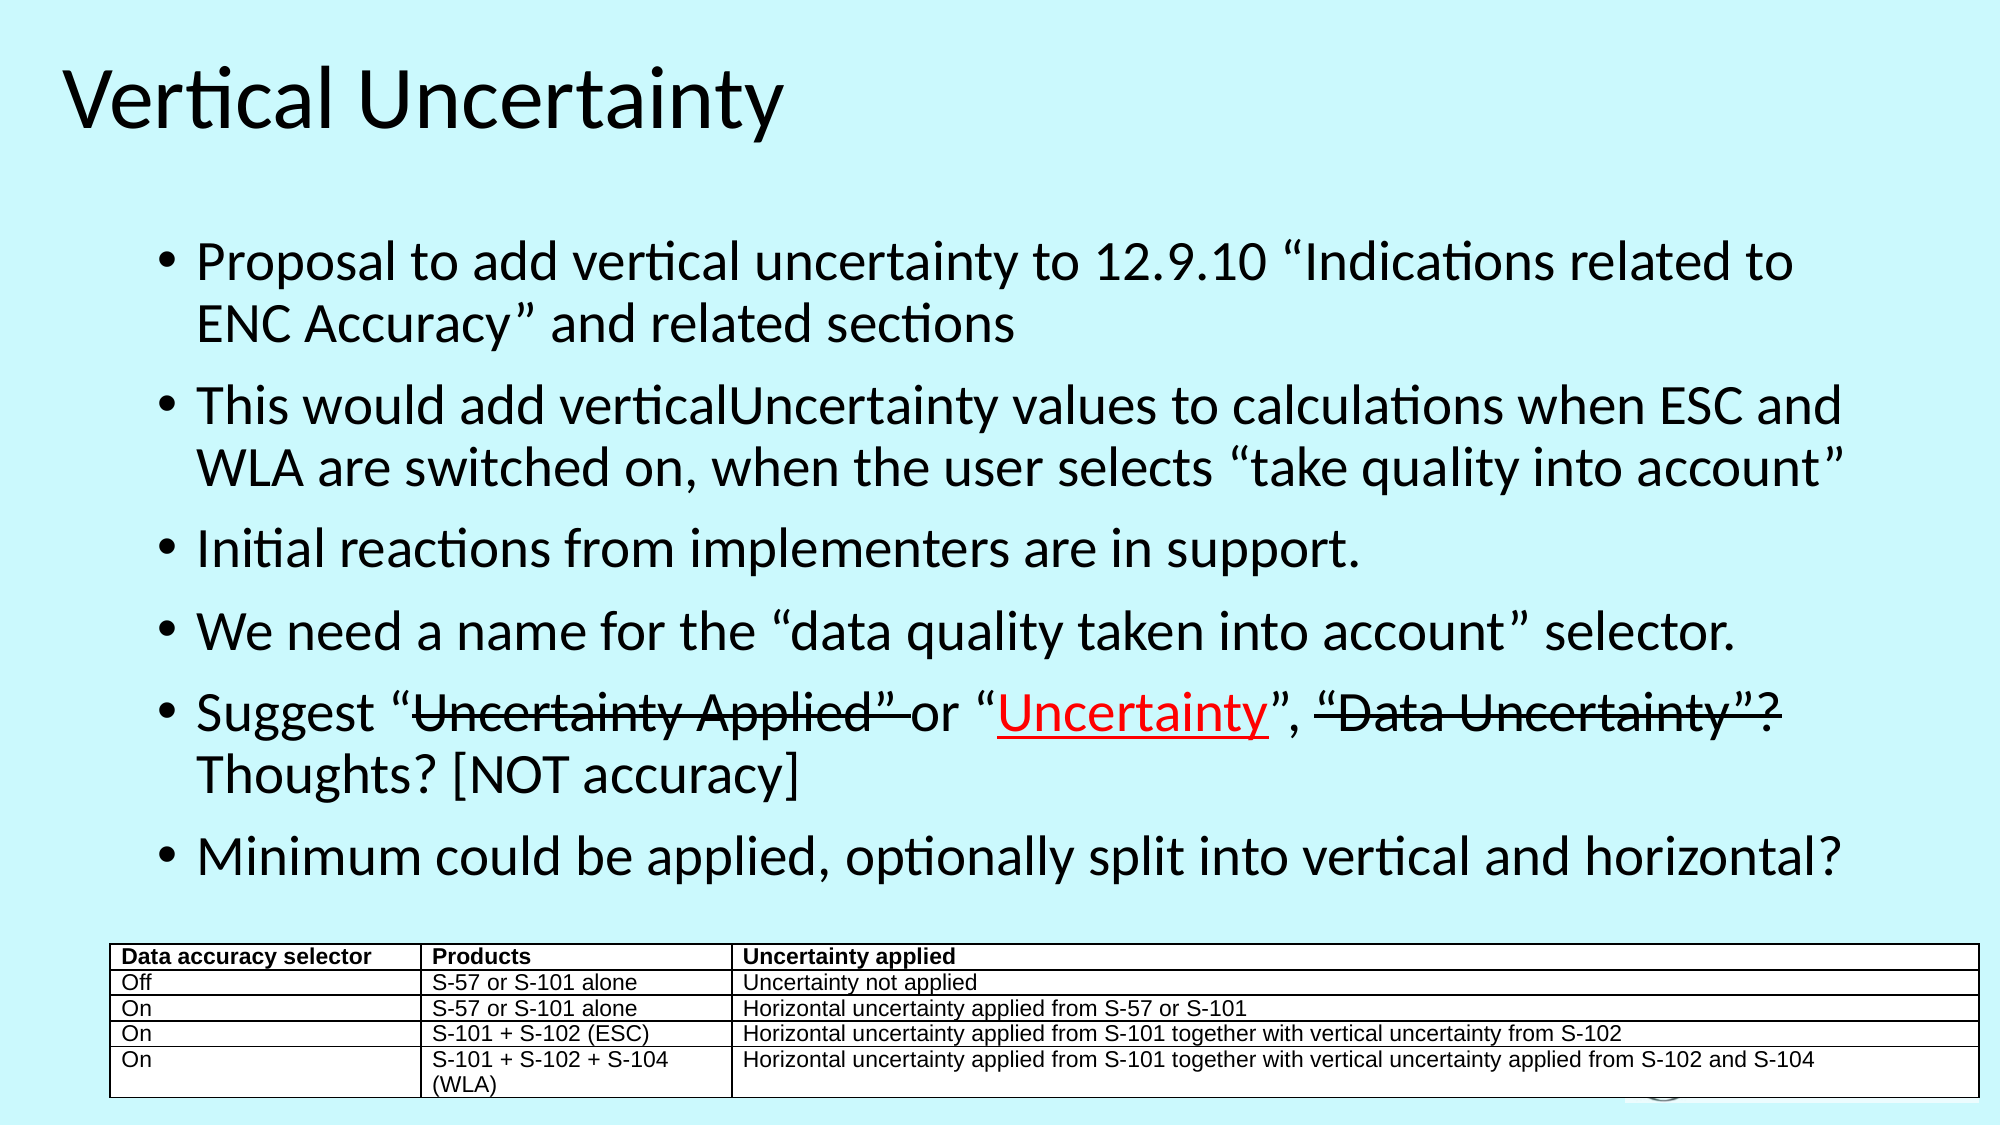

# Vertical Uncertainty
Proposal to add vertical uncertainty to 12.9.10 “Indications related to ENC Accuracy” and related sections
This would add verticalUncertainty values to calculations when ESC and WLA are switched on, when the user selects “take quality into account”
Initial reactions from implementers are in support.
We need a name for the “data quality taken into account” selector.
Suggest “Uncertainty Applied” or “Uncertainty”, “Data Uncertainty”? Thoughts? [NOT accuracy]
Minimum could be applied, optionally split into vertical and horizontal?

| Data accuracy selector | Products | Uncertainty applied |
| --- | --- | --- |
| Off | S-57 or S-101 alone | Uncertainty not applied |
| On | S-57 or S-101 alone | Horizontal uncertainty applied from S-57 or S-101 |
| On | S-101 + S-102 (ESC) | Horizontal uncertainty applied from S-101 together with vertical uncertainty from S-102 |
| On | S-101 + S-102 + S-104 (WLA) | Horizontal uncertainty applied from S-101 together with vertical uncertainty applied from S-102 and S-104 |